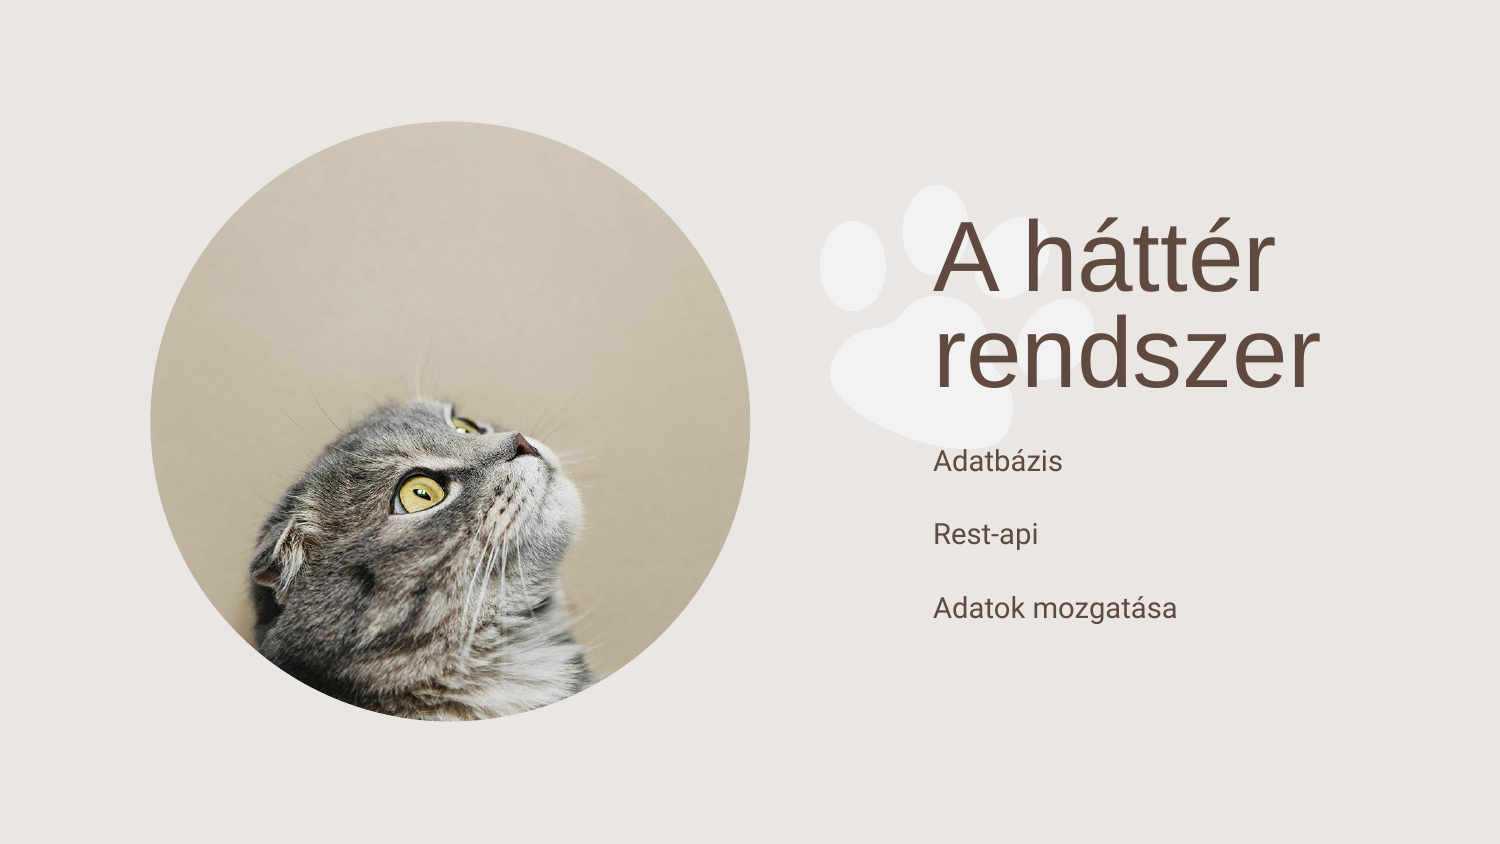

A háttér rendszer
Adatbázis
Rest-api
Adatok mozgatása